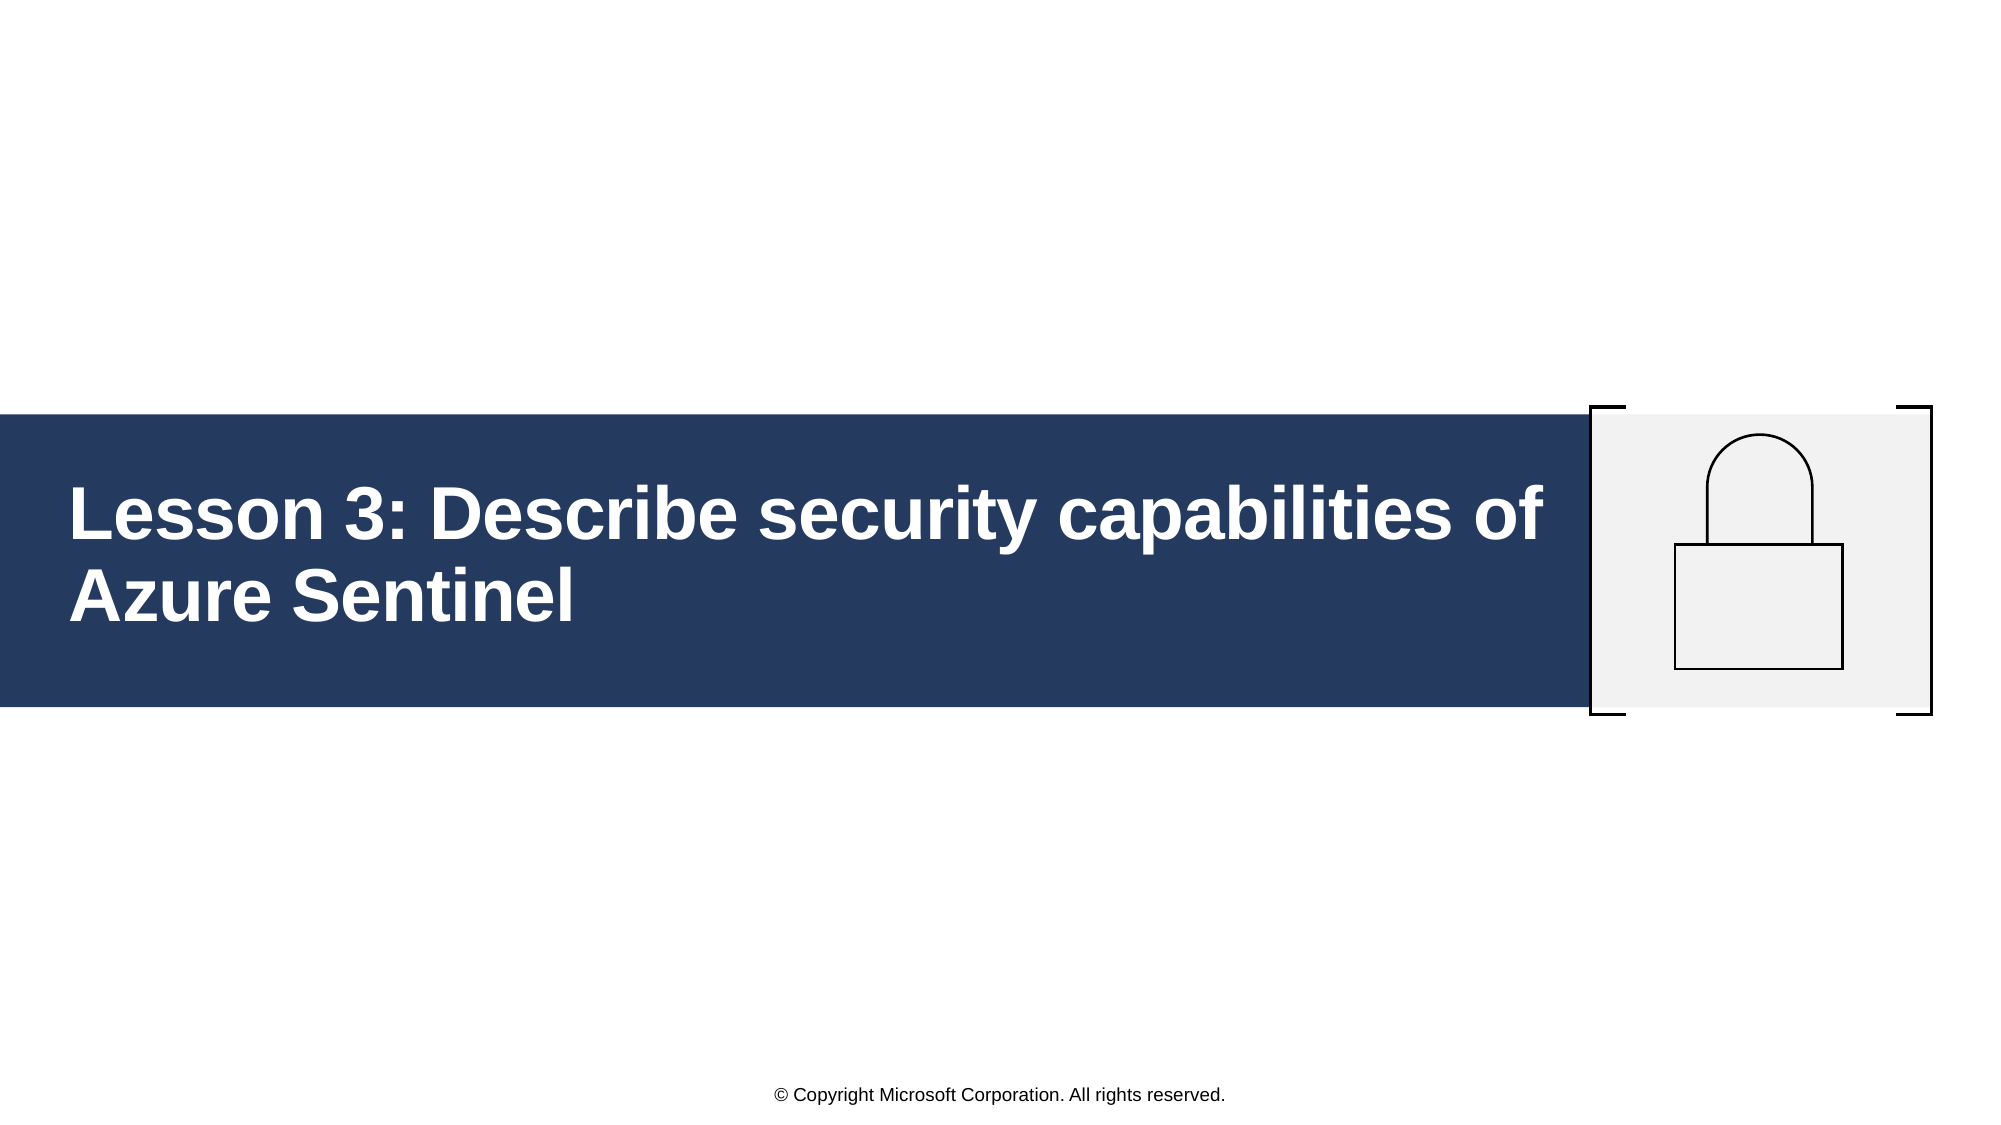

# Lesson 3: Describe security capabilities of Azure Sentinel